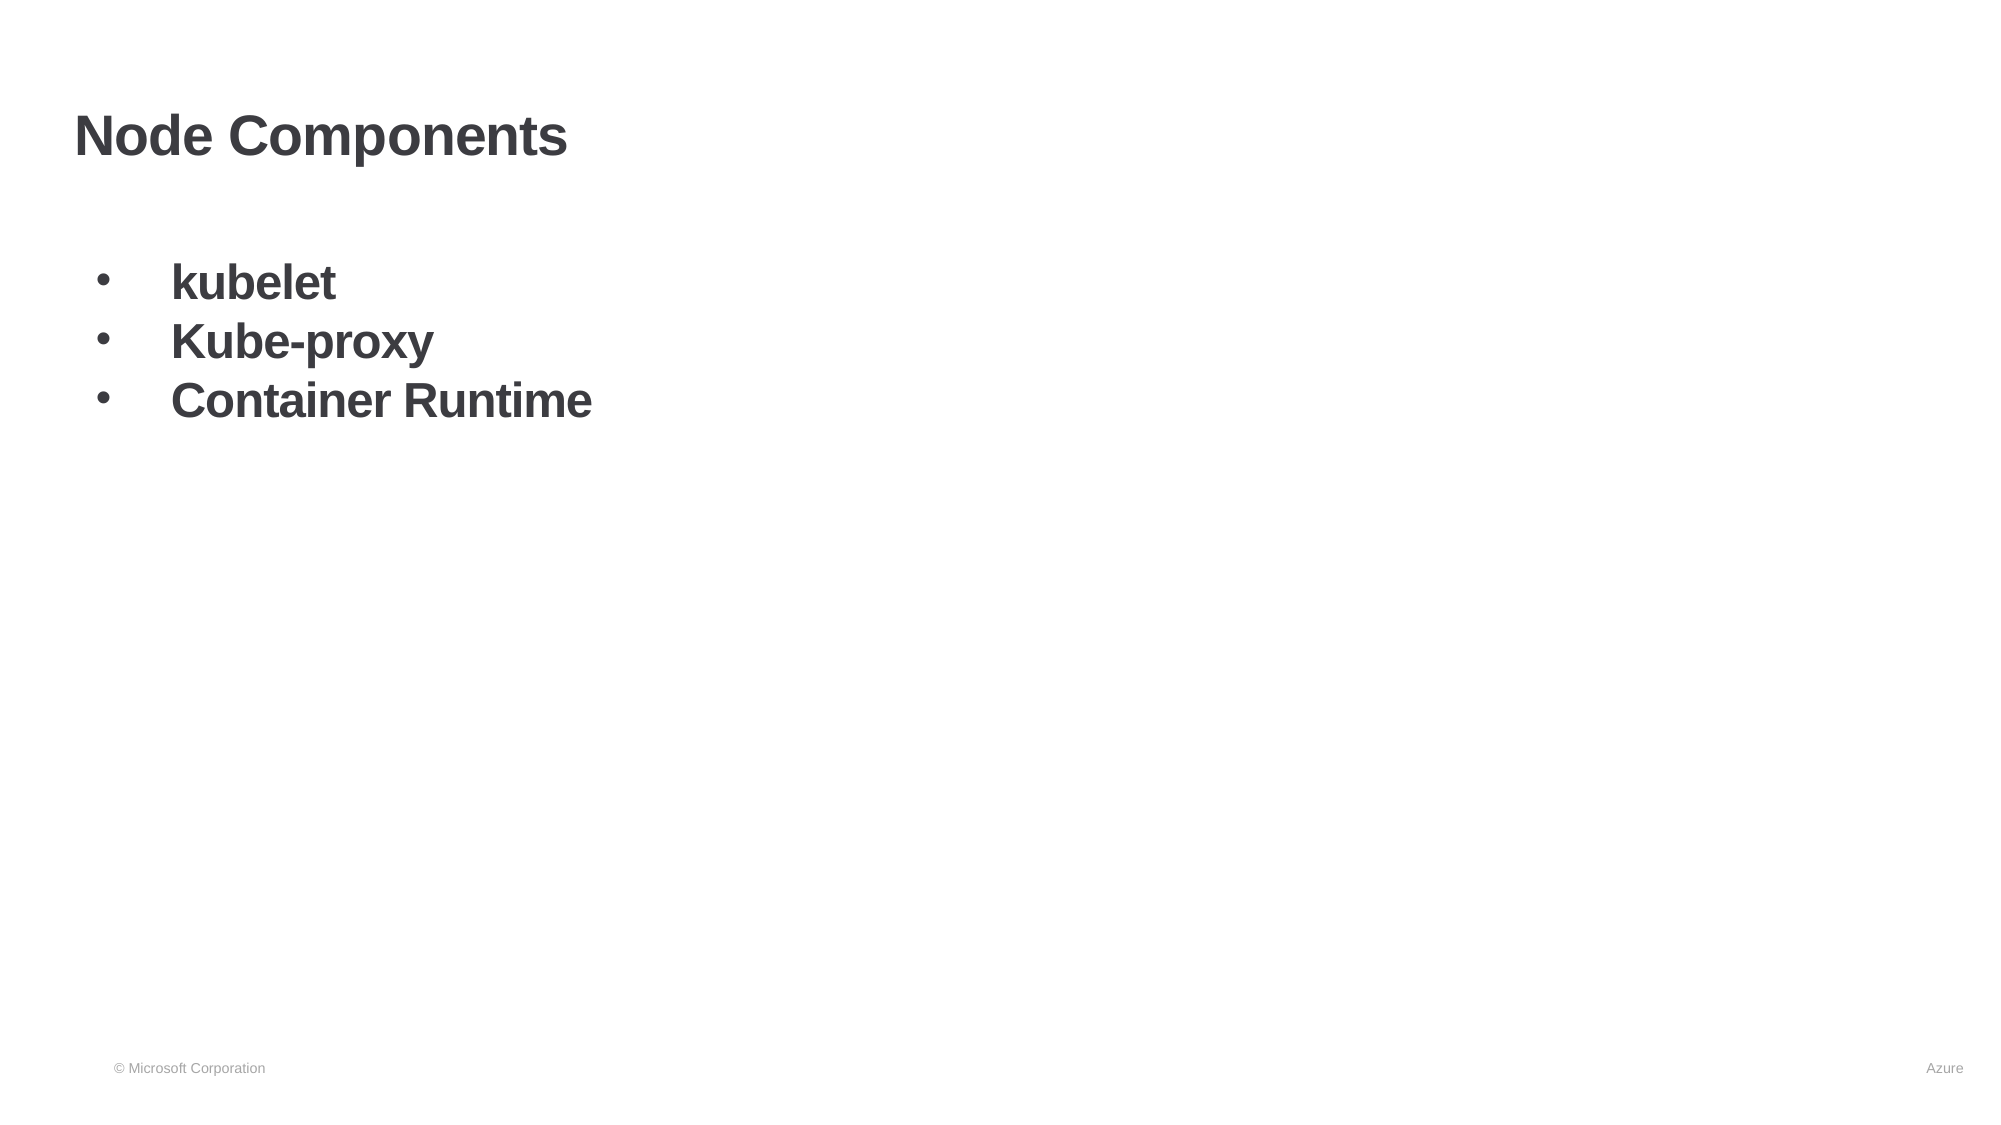

# Node Components
kubelet
Kube-proxy
Container Runtime
© Microsoft Corporation                                                                                  								                                Azure